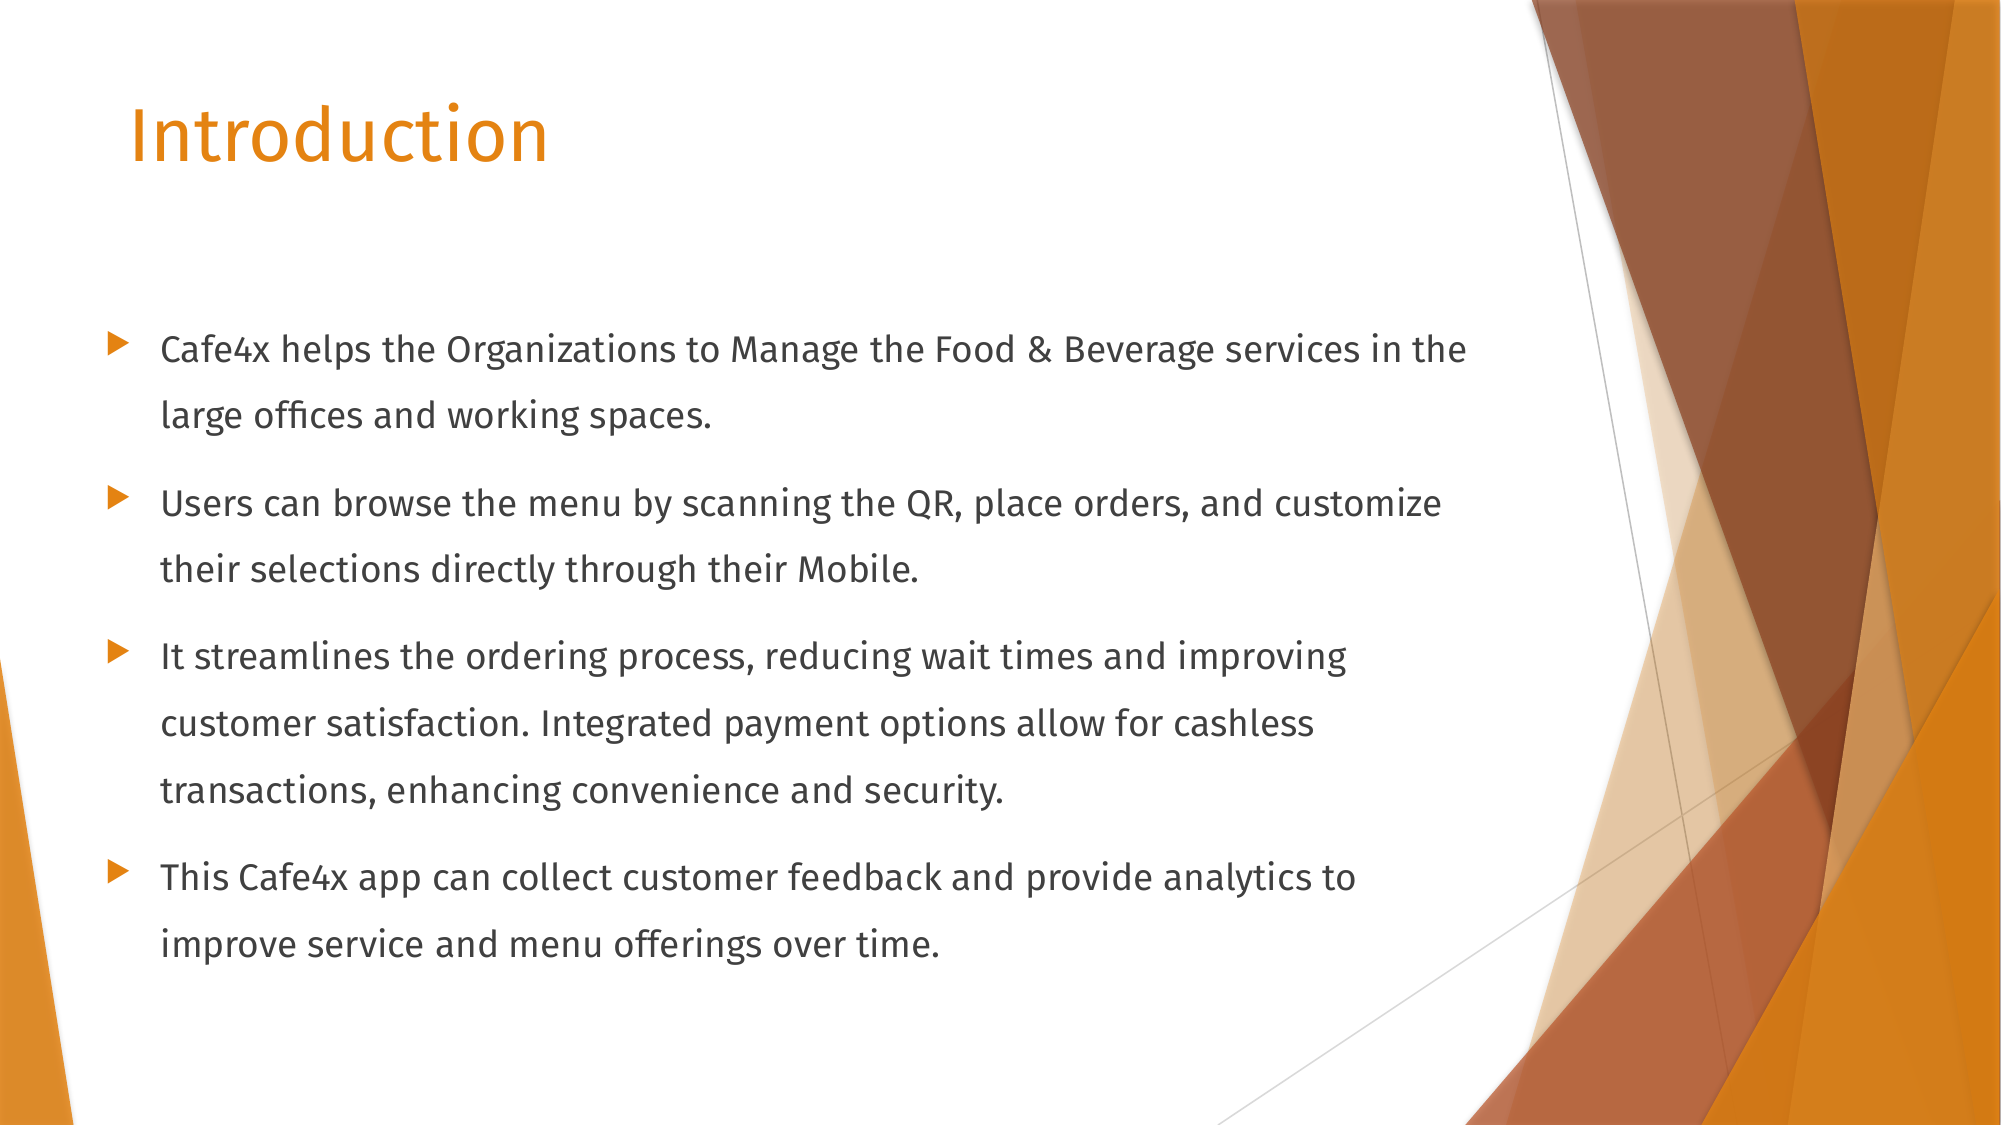

# Introduction
Cafe4x helps the Organizations to Manage the Food & Beverage services in the large offices and working spaces.
Users can browse the menu by scanning the QR, place orders, and customize their selections directly through their Mobile.
It streamlines the ordering process, reducing wait times and improving customer satisfaction. Integrated payment options allow for cashless transactions, enhancing convenience and security.
This Cafe4x app can collect customer feedback and provide analytics to improve service and menu offerings over time.